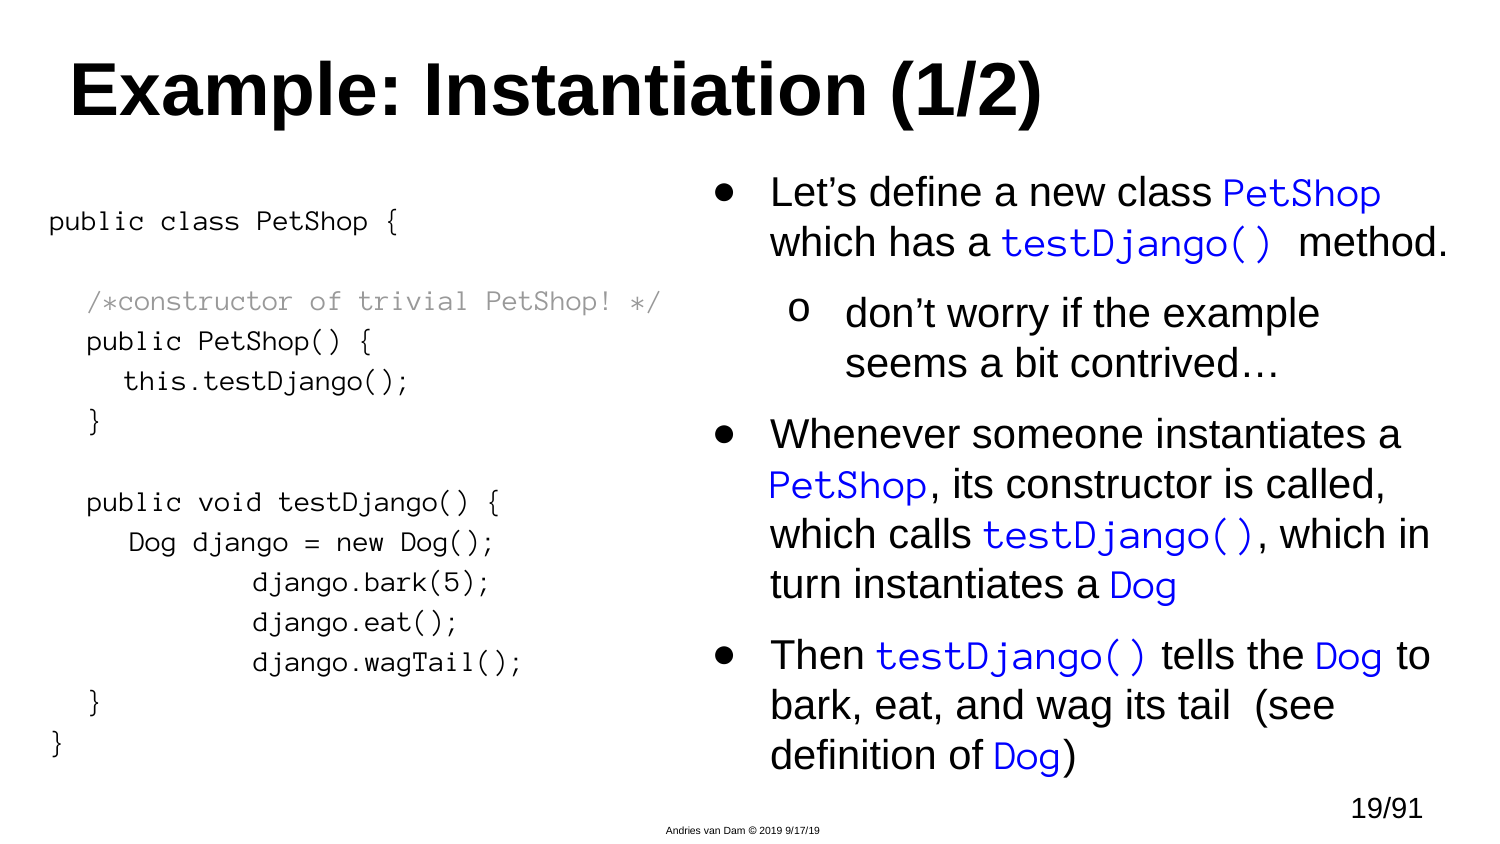

# Example: Instantiation (1/2)
Let’s define a new class PetShop which has a testDjango() method.
don’t worry if the example seems a bit contrived…
Whenever someone instantiates a PetShop, its constructor is called, which calls testDjango(), which in turn instantiates a Dog
Then testDjango() tells the Dog to bark, eat, and wag its tail  (see definition of Dog)
public class PetShop {

	/*constructor of trivial PetShop! */
	public PetShop() {
         this.testDjango();
	}

	public void testDjango() {
     Dog django = new Dog();
		 django.bark(5);
		 django.eat();
		 django.wagTail();
	}
}